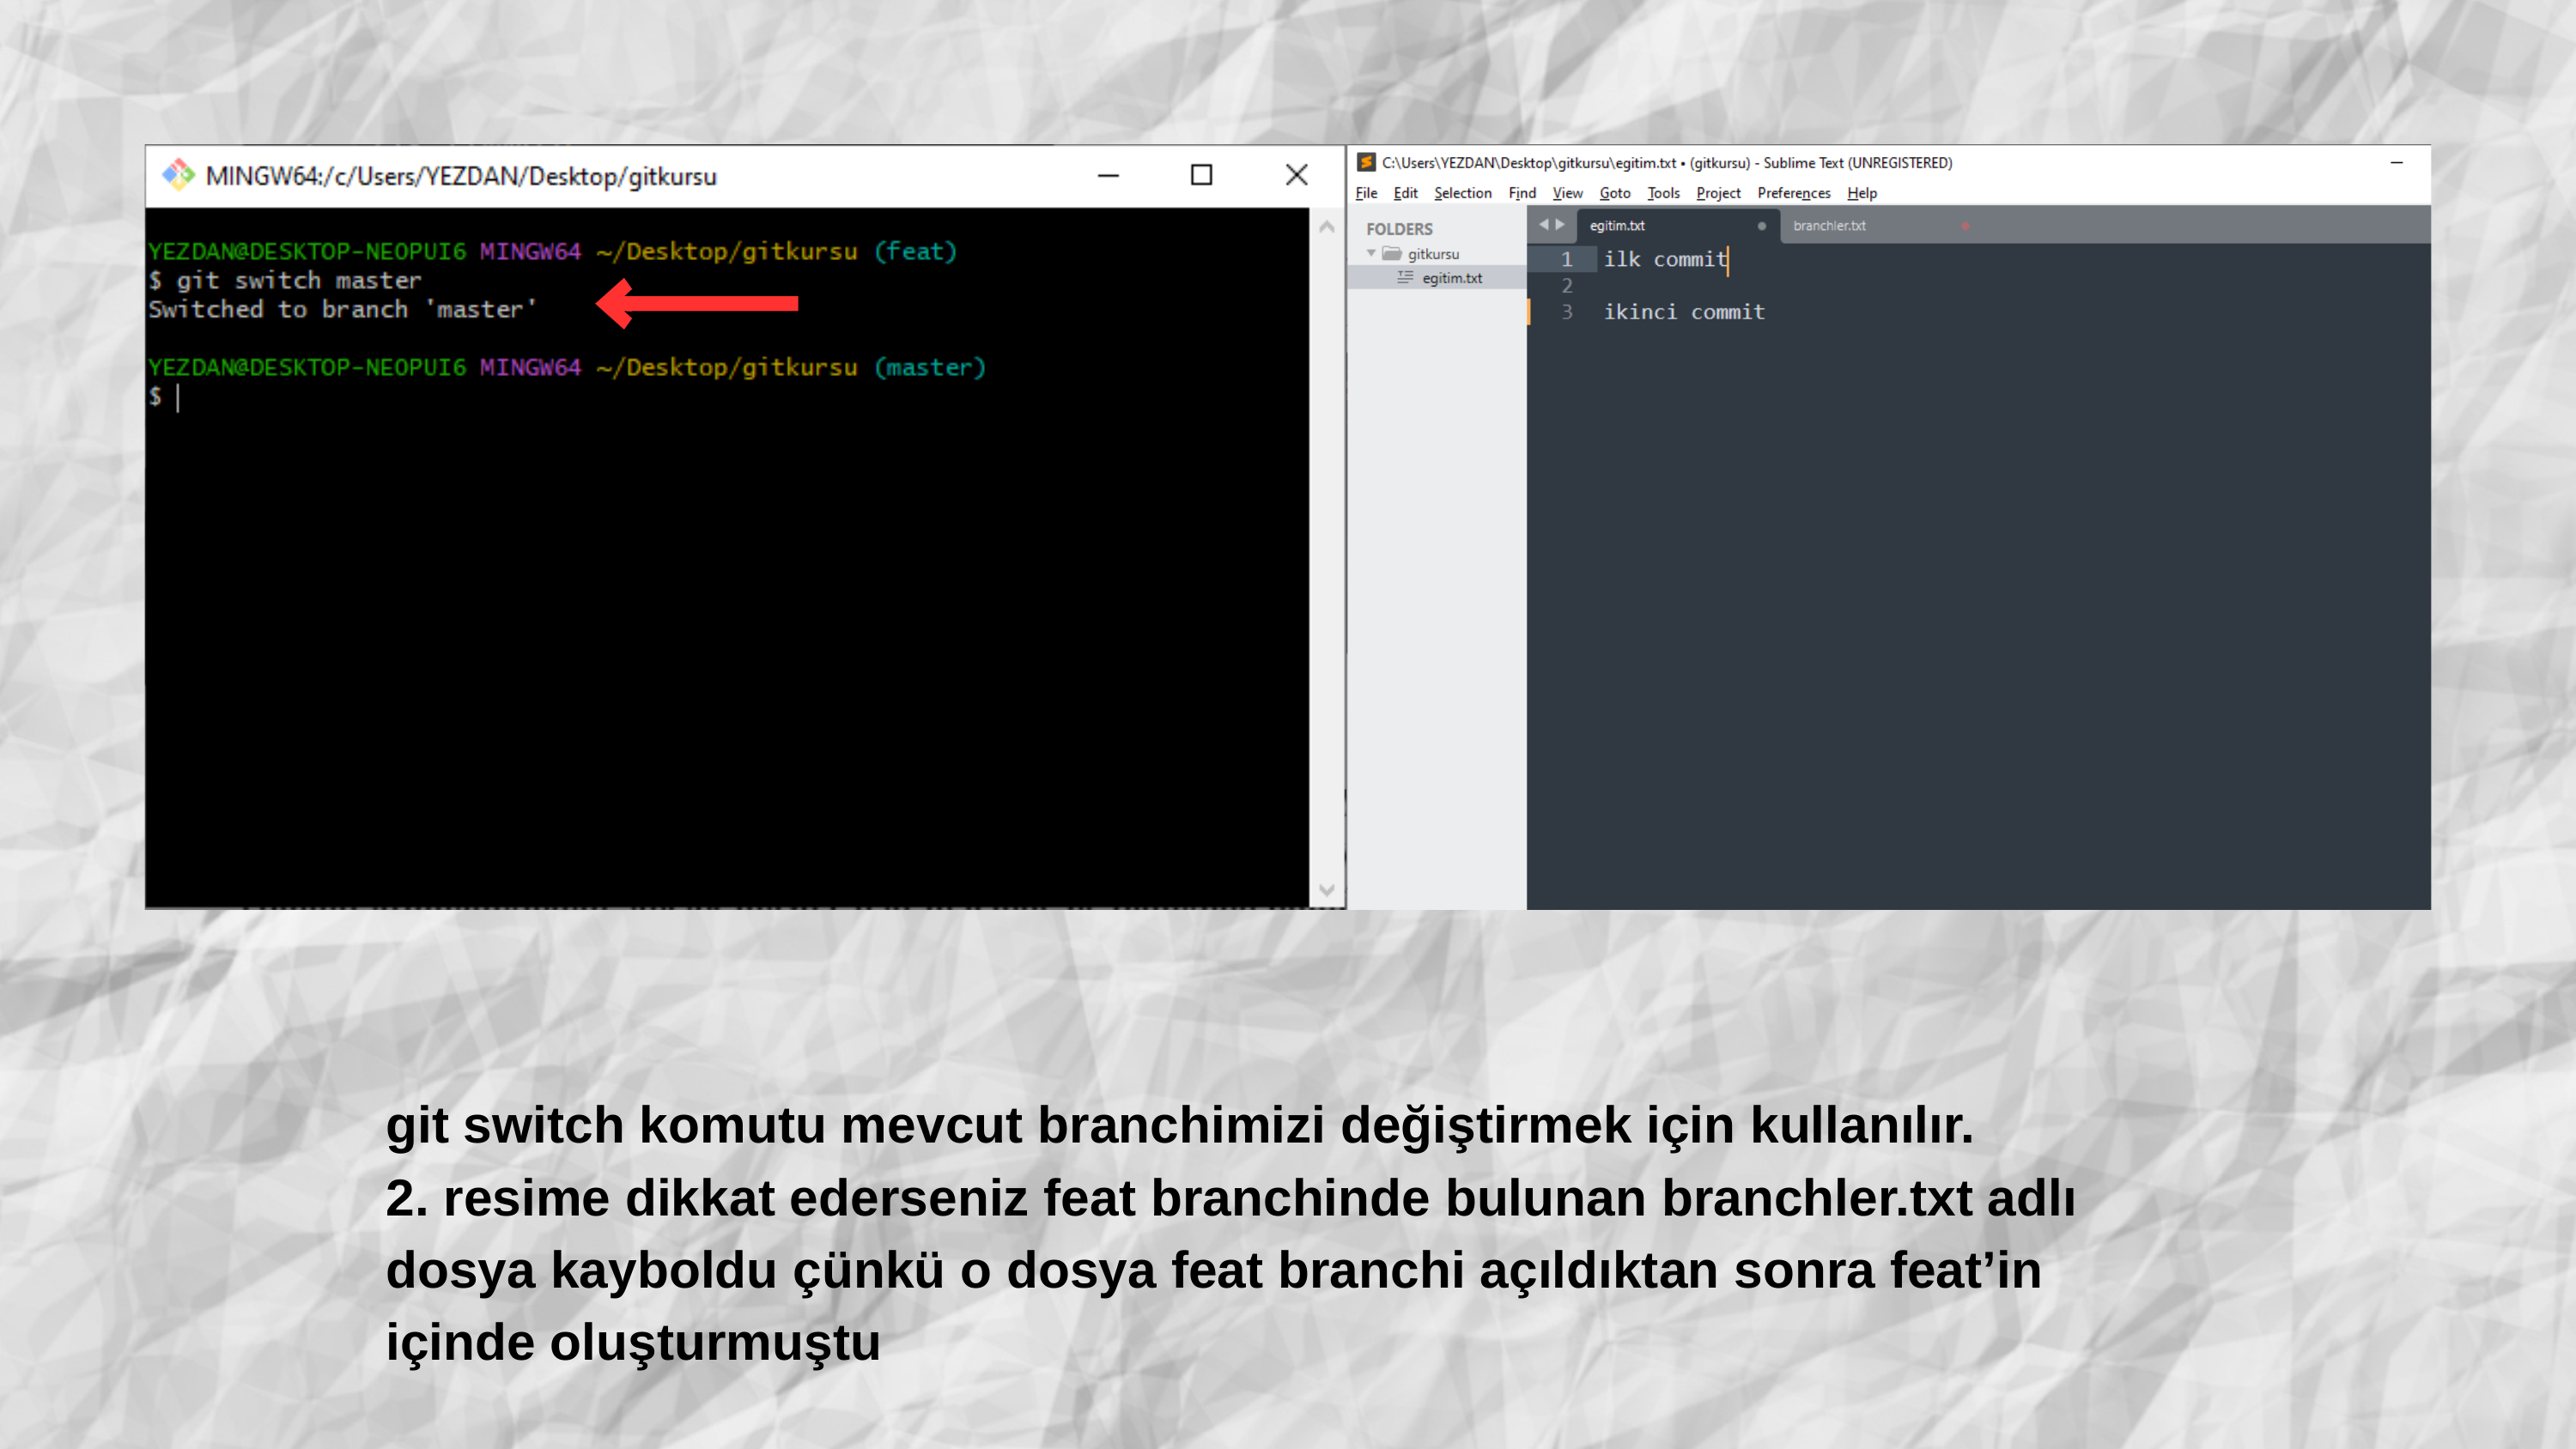

git switch komutu mevcut branchimizi değiştirmek için kullanılır.
2. resime dikkat ederseniz feat branchinde bulunan branchler.txt adlı dosya kayboldu çünkü o dosya feat branchi açıldıktan sonra feat’in içinde oluşturmuştu